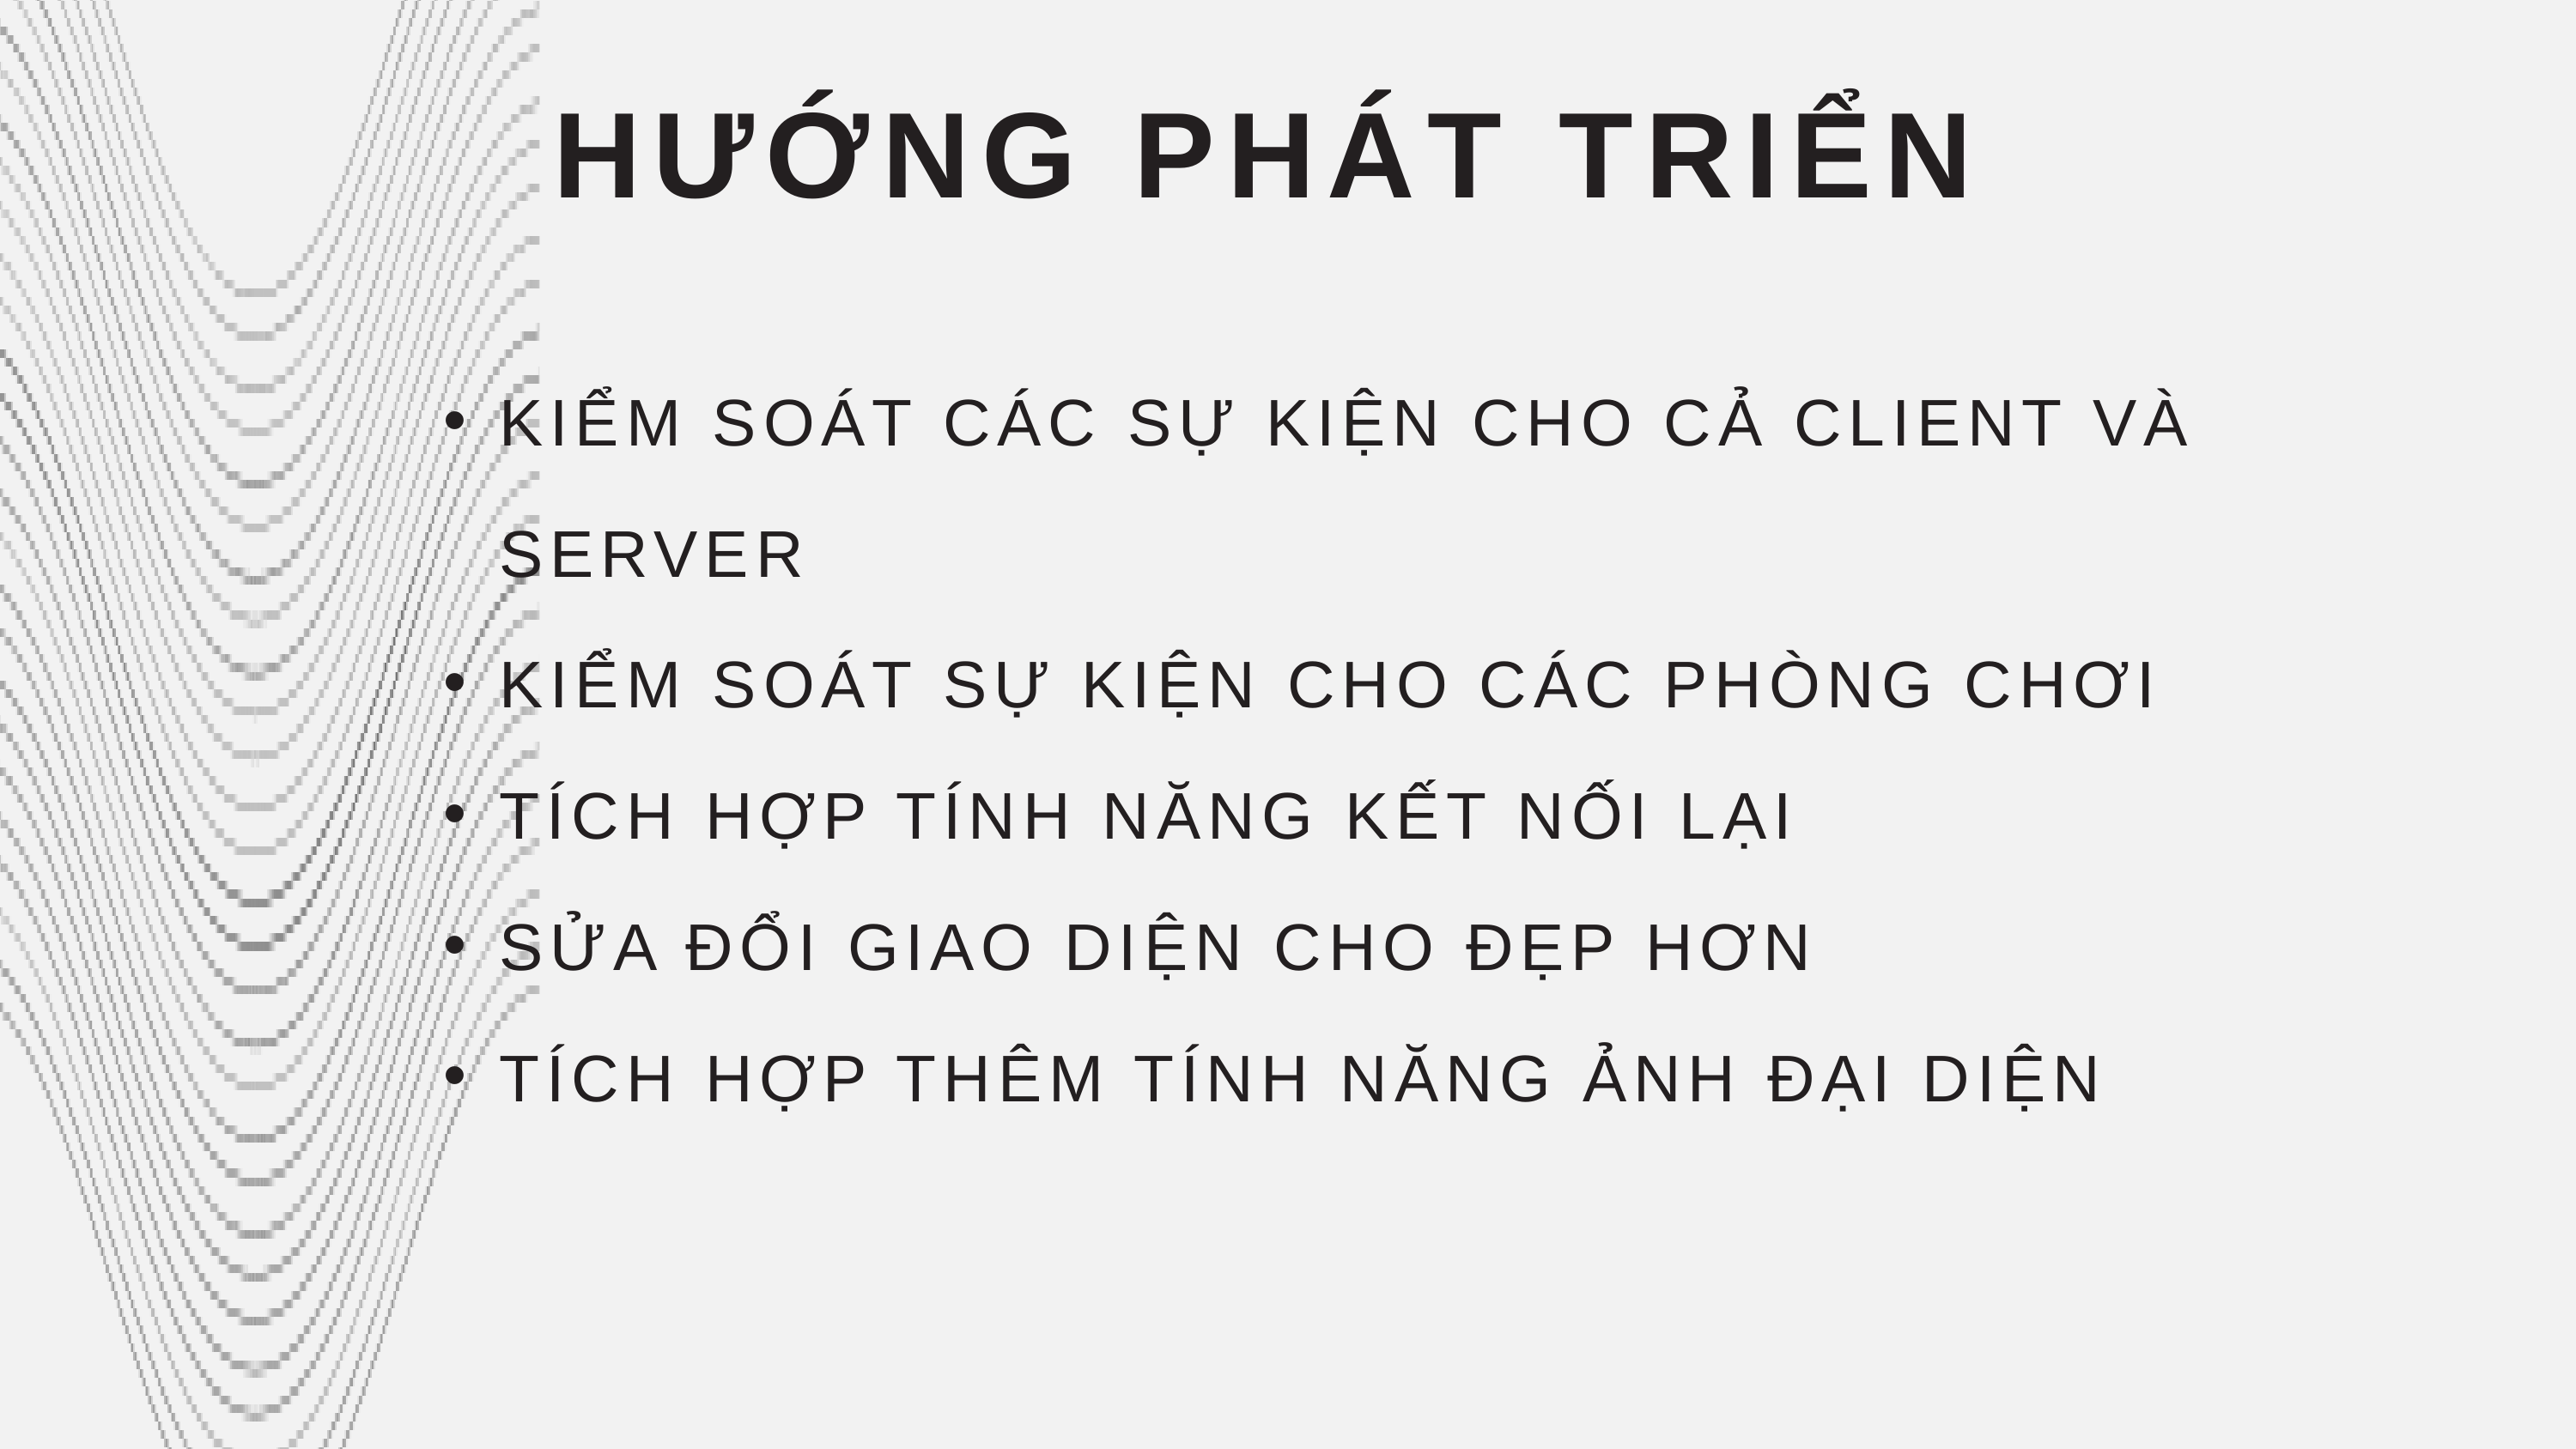

HƯỚNG PHÁT TRIỂN

KIỂM SOÁT CÁC SỰ KIỆN CHO CẢ CLIENT VÀ SERVER
KIỂM SOÁT SỰ KIỆN CHO CÁC PHÒNG CHƠI
TÍCH HỢP TÍNH NĂNG KẾT NỐI LẠI
SỬA ĐỔI GIAO DIỆN CHO ĐẸP HƠN
TÍCH HỢP THÊM TÍNH NĂNG ẢNH ĐẠI DIỆN